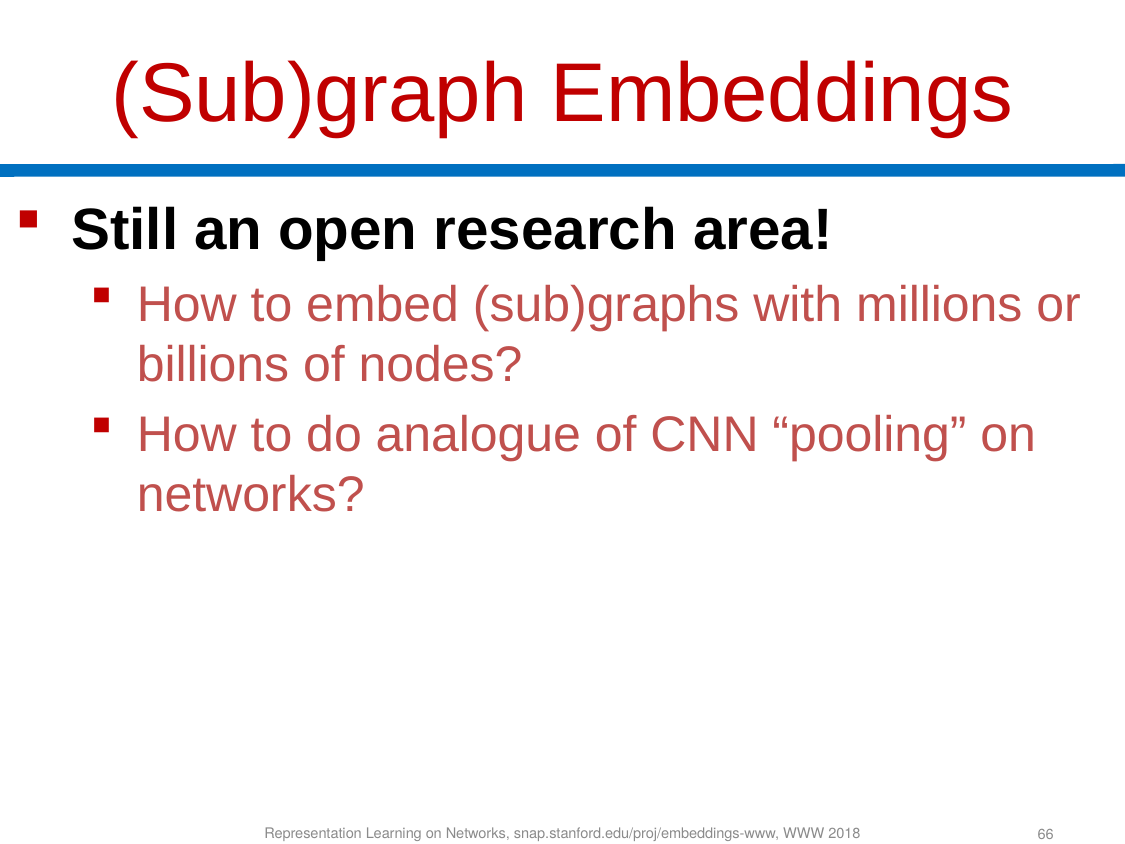

# (Sub)graph Embeddings
Still an open research area!
How to embed (sub)graphs with millions or billions of nodes?
How to do analogue of CNN “pooling” on networks?

Representation Learning on Networks, snap.stanford.edu/proj/embeddings-www, WWW 2018
66